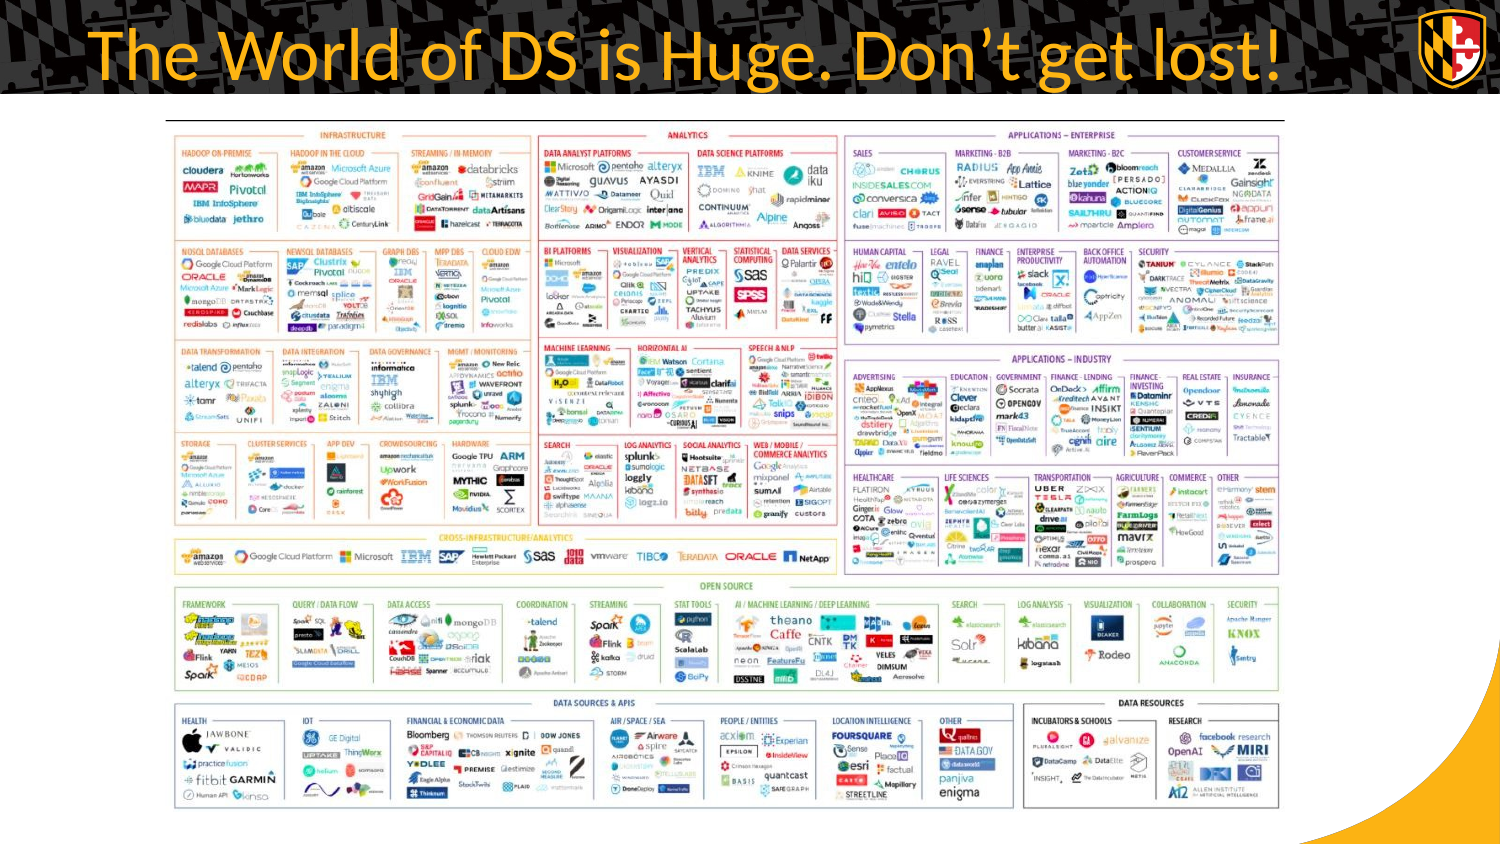

The World of DS is Huge. Don’t get lost!